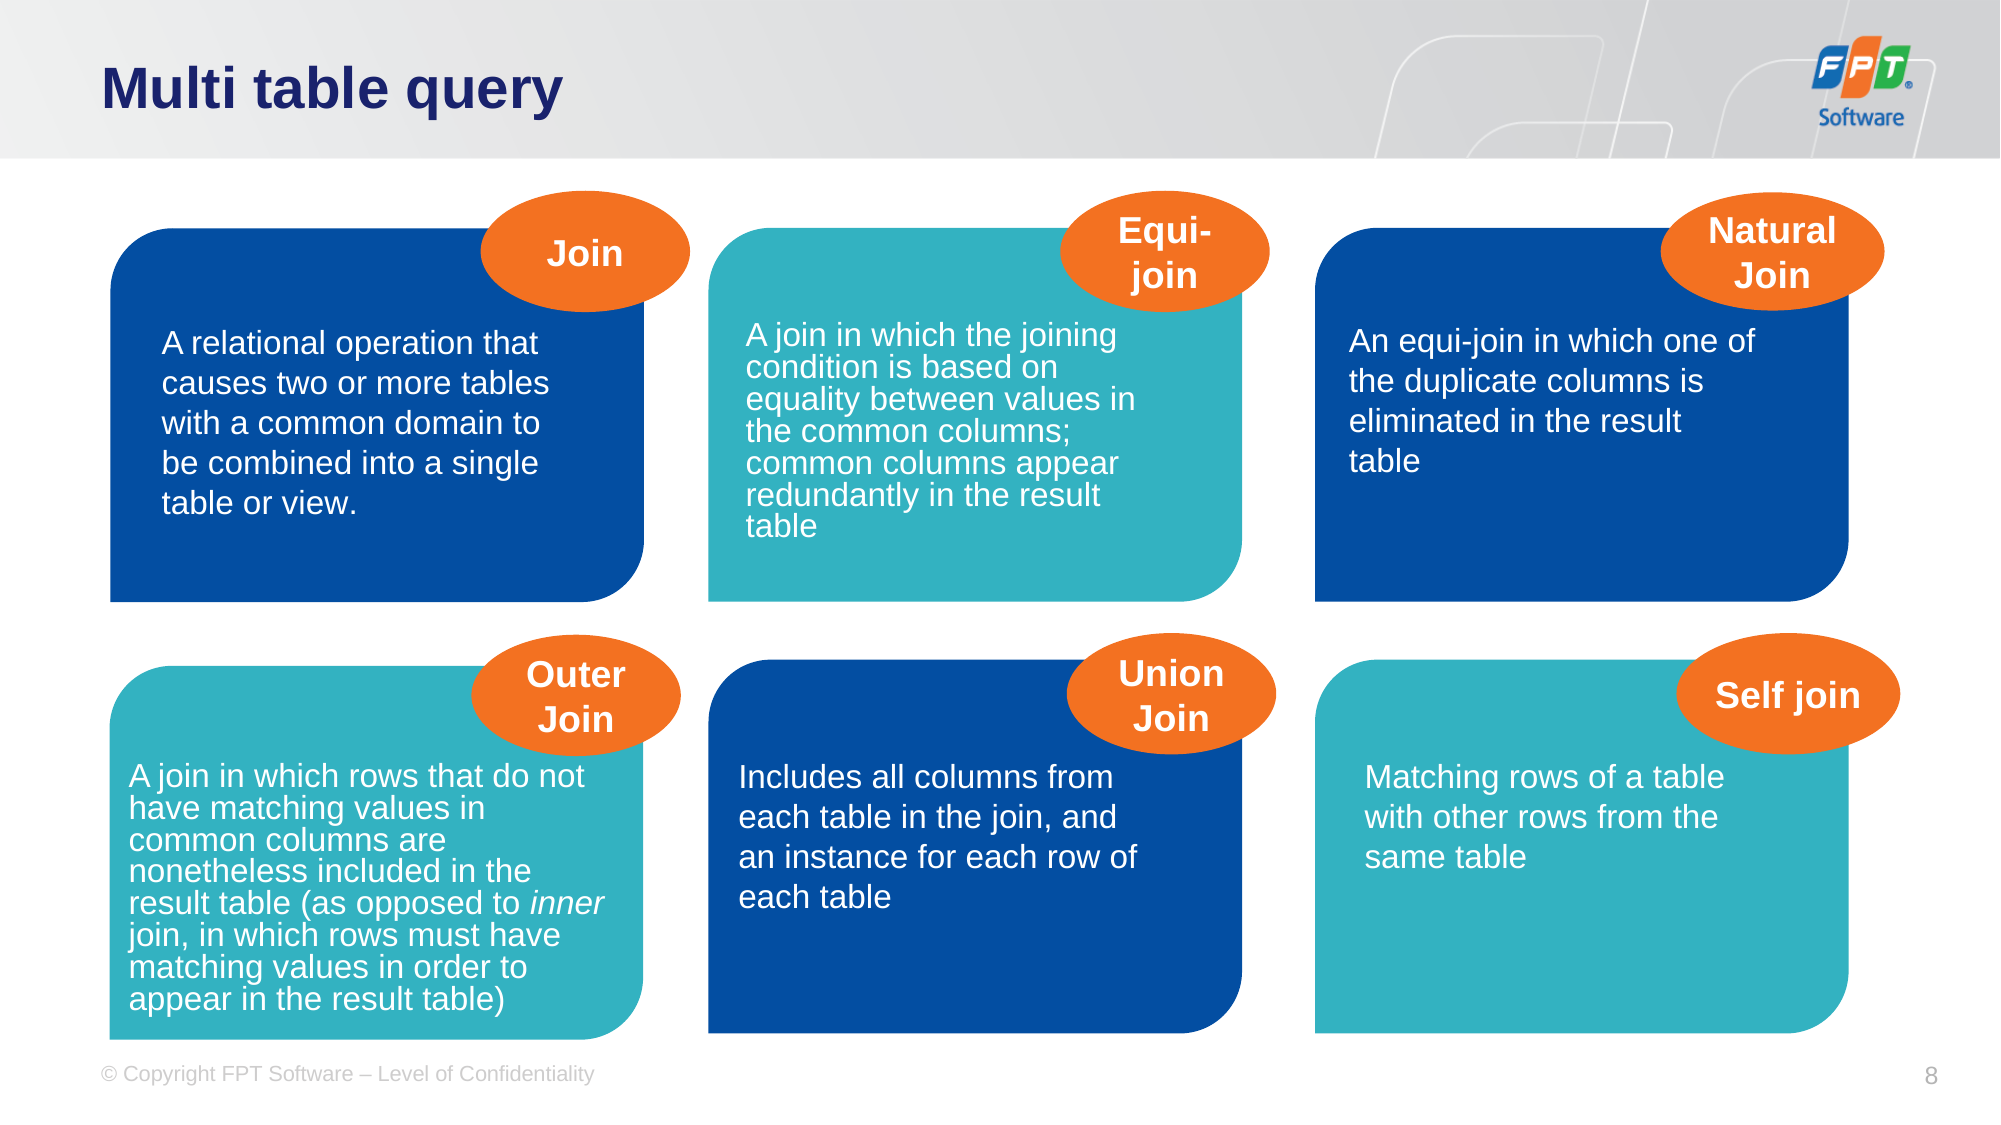

# Multi table query

Join
Equi-join
Natural Join

An equi-join in which one of the duplicate columns is eliminated in the result table
A join in which the joining condition is based on equality between values in the common columns; common columns appear redundantly in the result table

A relational operation that causes two or more tables with a common domain to be combined into a single table or view.

Union Join
Self join
Outer Join

Includes all columns from each table in the join, and an instance for each row of each table
Matching rows of a table with other rows from the same table
A join in which rows that do not have matching values in common columns are nonetheless included in the result table (as opposed to inner join, in which rows must have matching values in order to appear in the result table)

8